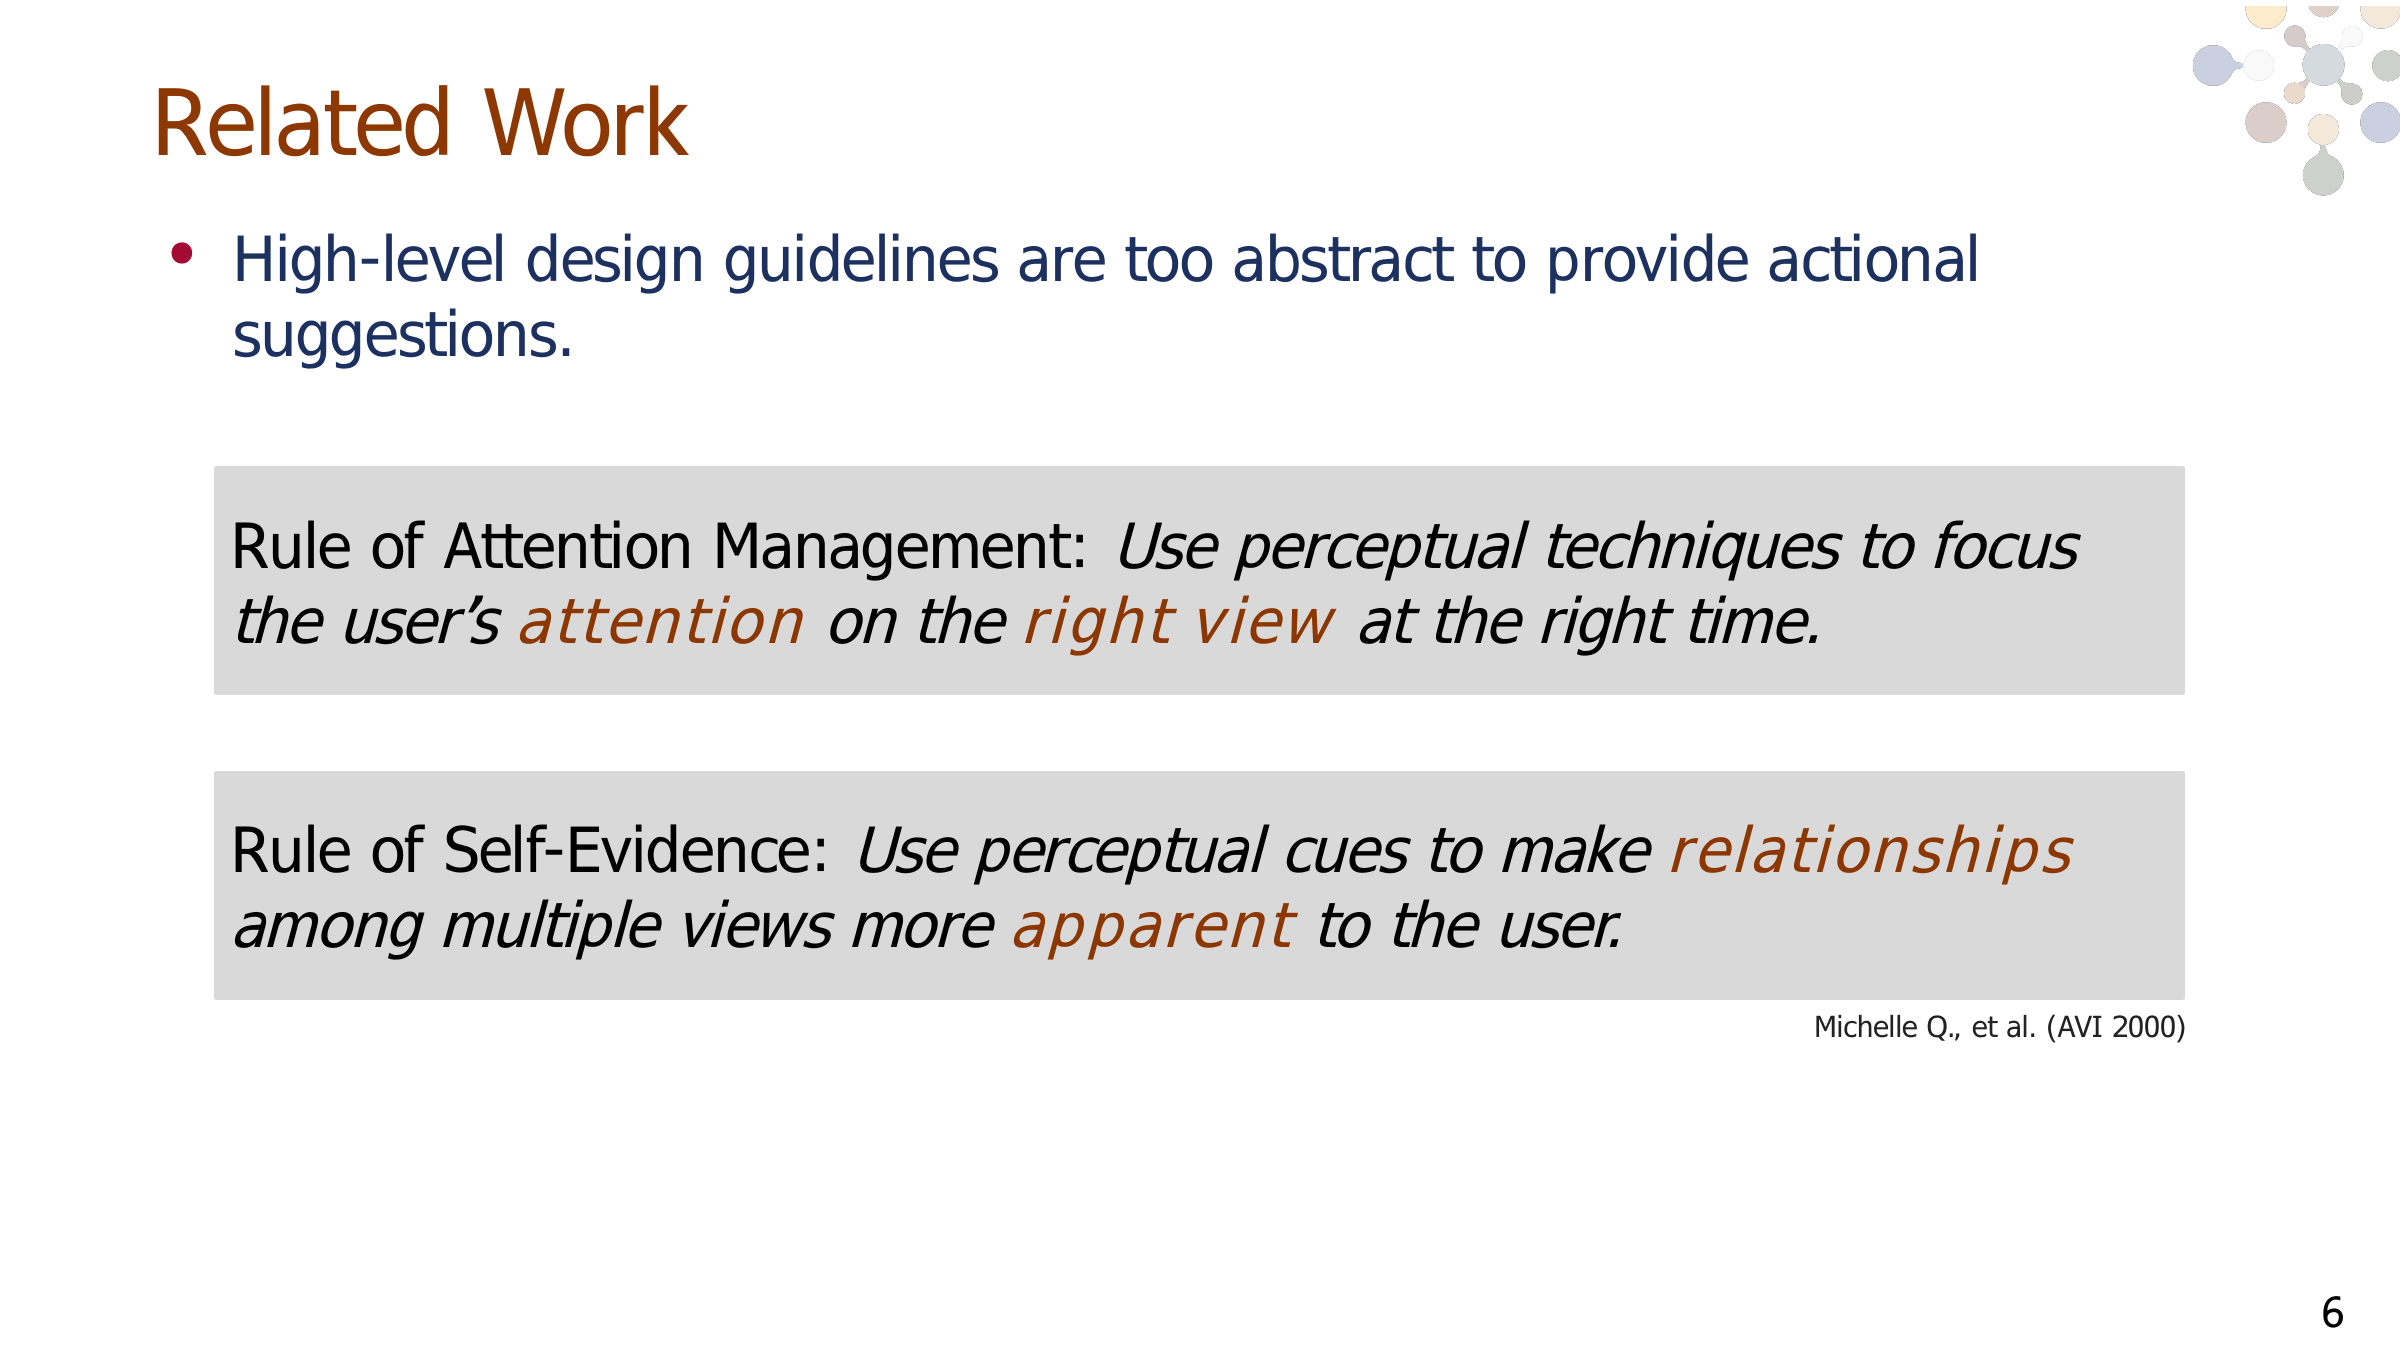

# Related Work
High-level design guidelines are too abstract to provide actional suggestions.
Rule of Attention Management: Use perceptual techniques to focus the user’s attention on the right view at the right time.
Rule of Self-Evidence: Use perceptual cues to make relationships among multiple views more apparent to the user.
Michelle Q., et al. (AVI 2000)
6